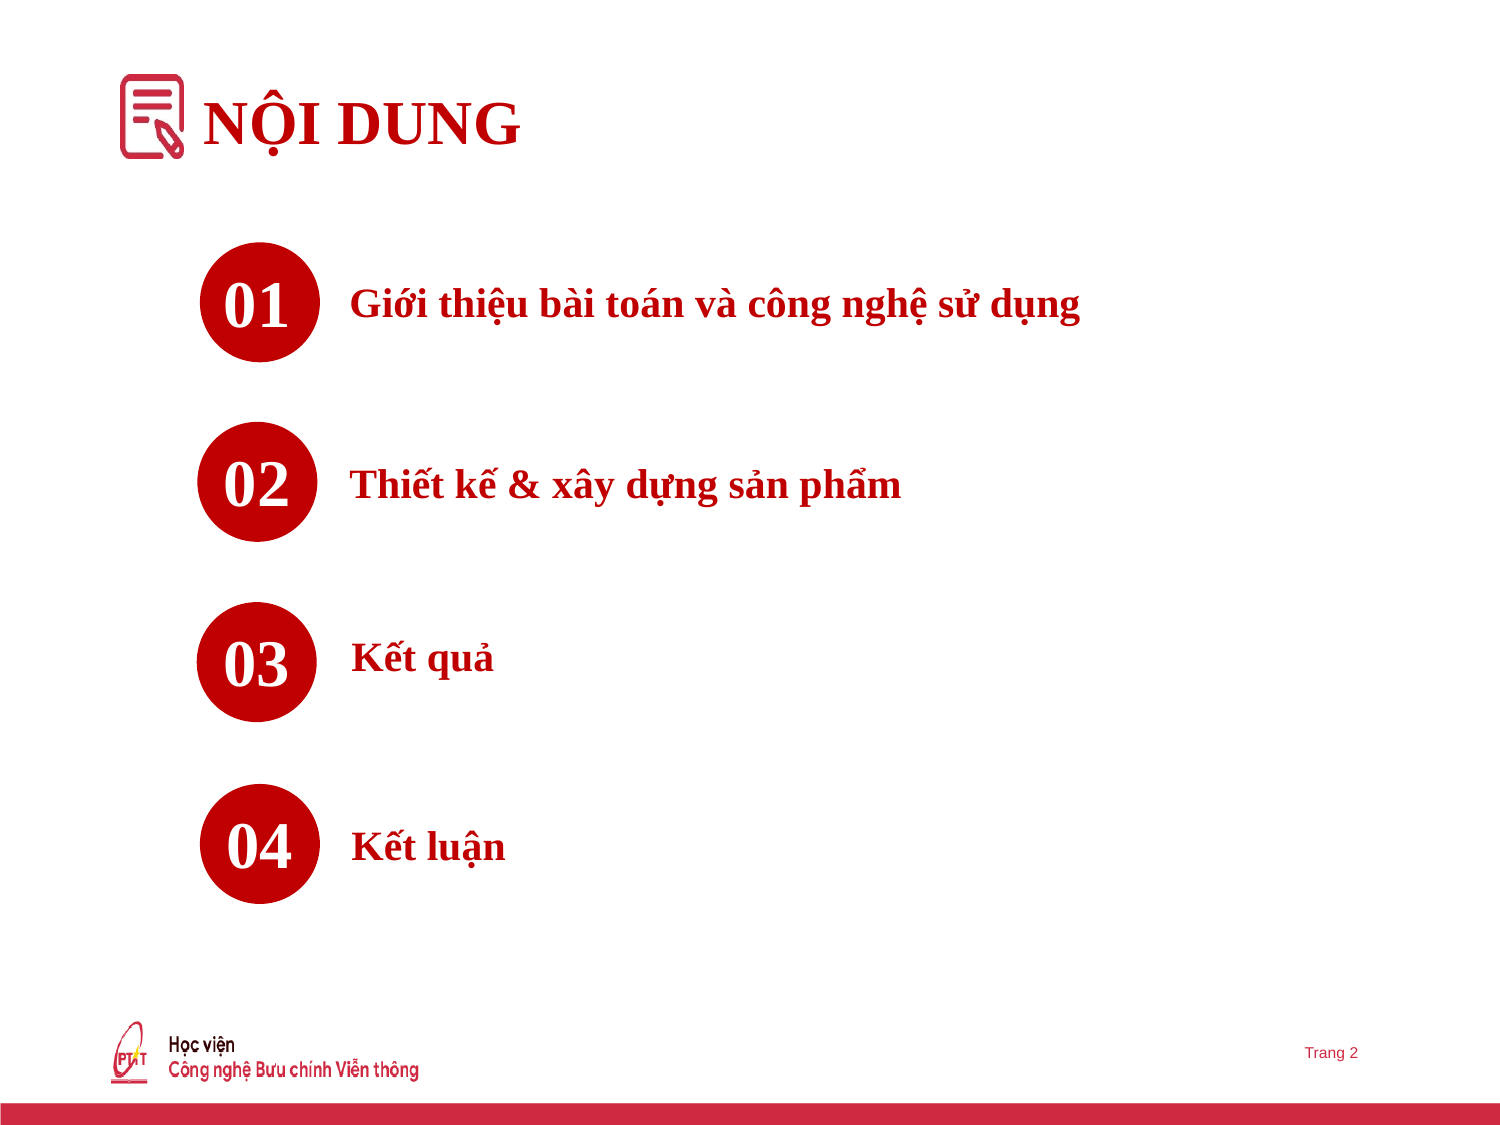

# NỘI DUNG

Giới thiệu bài toán và công nghệ sử dụng

Thiết kế & xây dựng sản phẩm

Kết quả

Kết luận

01

02

03

04